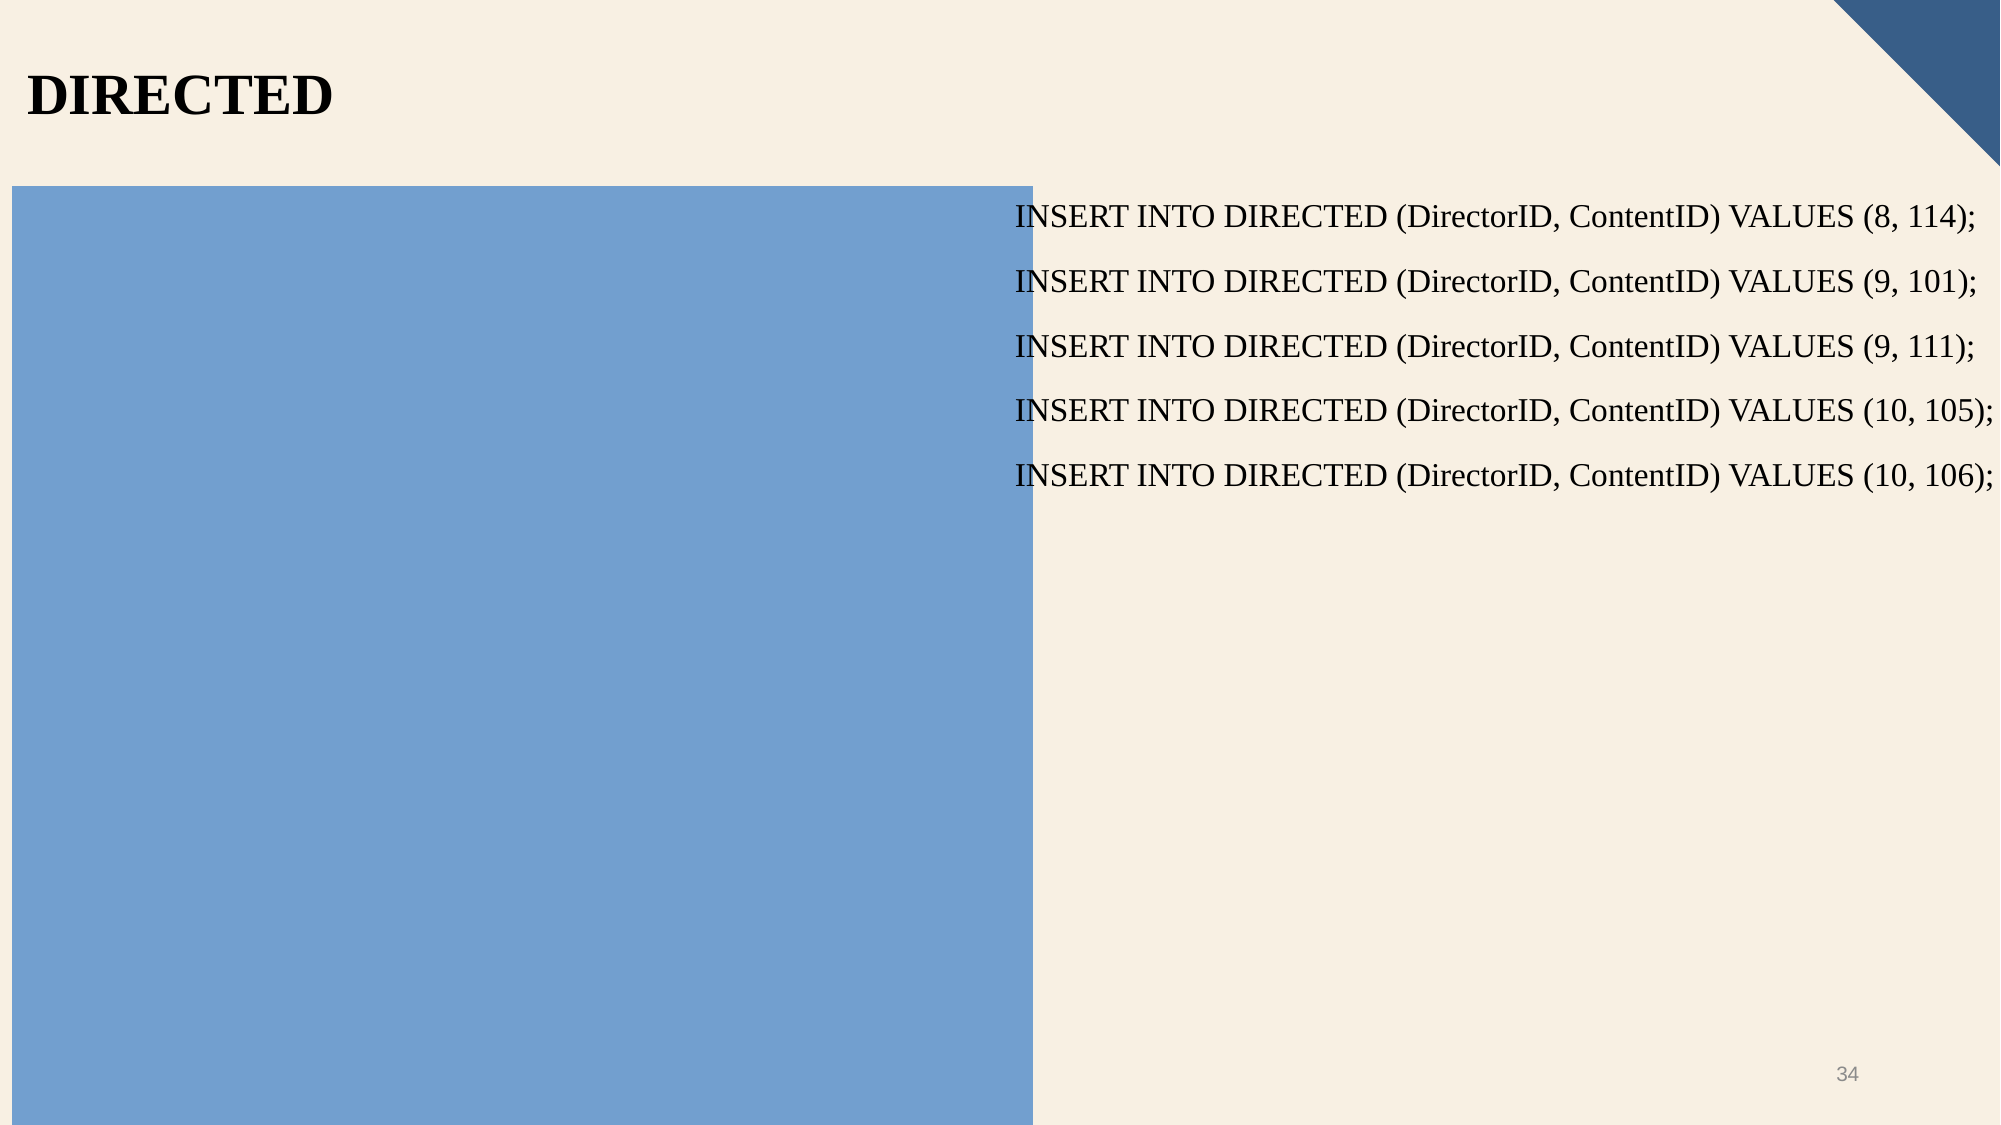

DIRECTED
INSERT INTO DIRECTED (DirectorID, ContentID) VALUES (1, 101);
INSERT INTO DIRECTED (DirectorID, ContentID) VALUES (1, 102);
INSERT INTO DIRECTED (DirectorID, ContentID) VALUES (2, 110);
INSERT INTO DIRECTED (DirectorID, ContentID) VALUES (3, 103);
INSERT INTO DIRECTED (DirectorID, ContentID) VALUES (3, 111);
INSERT INTO DIRECTED (DirectorID, ContentID) VALUES (4, 113);
INSERT INTO DIRECTED (DirectorID, ContentID) VALUES (4, 114);
INSERT INTO DIRECTED (DirectorID, ContentID) VALUES (5, 107);
INSERT INTO DIRECTED (DirectorID, ContentID) VALUES (5, 108);
INSERT INTO DIRECTED (DirectorID, ContentID) VALUES (6, 112);
INSERT INTO DIRECTED (DirectorID, ContentID) VALUES (6, 115);
INSERT INTO DIRECTED (DirectorID, ContentID) VALUES (7, 109);
INSERT INTO DIRECTED (DirectorID, ContentID) VALUES (7, 110);
INSERT INTO DIRECTED (DirectorID, ContentID) VALUES (8, 103);
INSERT INTO DIRECTED (DirectorID, ContentID) VALUES (8, 114);
INSERT INTO DIRECTED (DirectorID, ContentID) VALUES (9, 101);
INSERT INTO DIRECTED (DirectorID, ContentID) VALUES (9, 111);
INSERT INTO DIRECTED (DirectorID, ContentID) VALUES (10, 105);
INSERT INTO DIRECTED (DirectorID, ContentID) VALUES (10, 106);
34